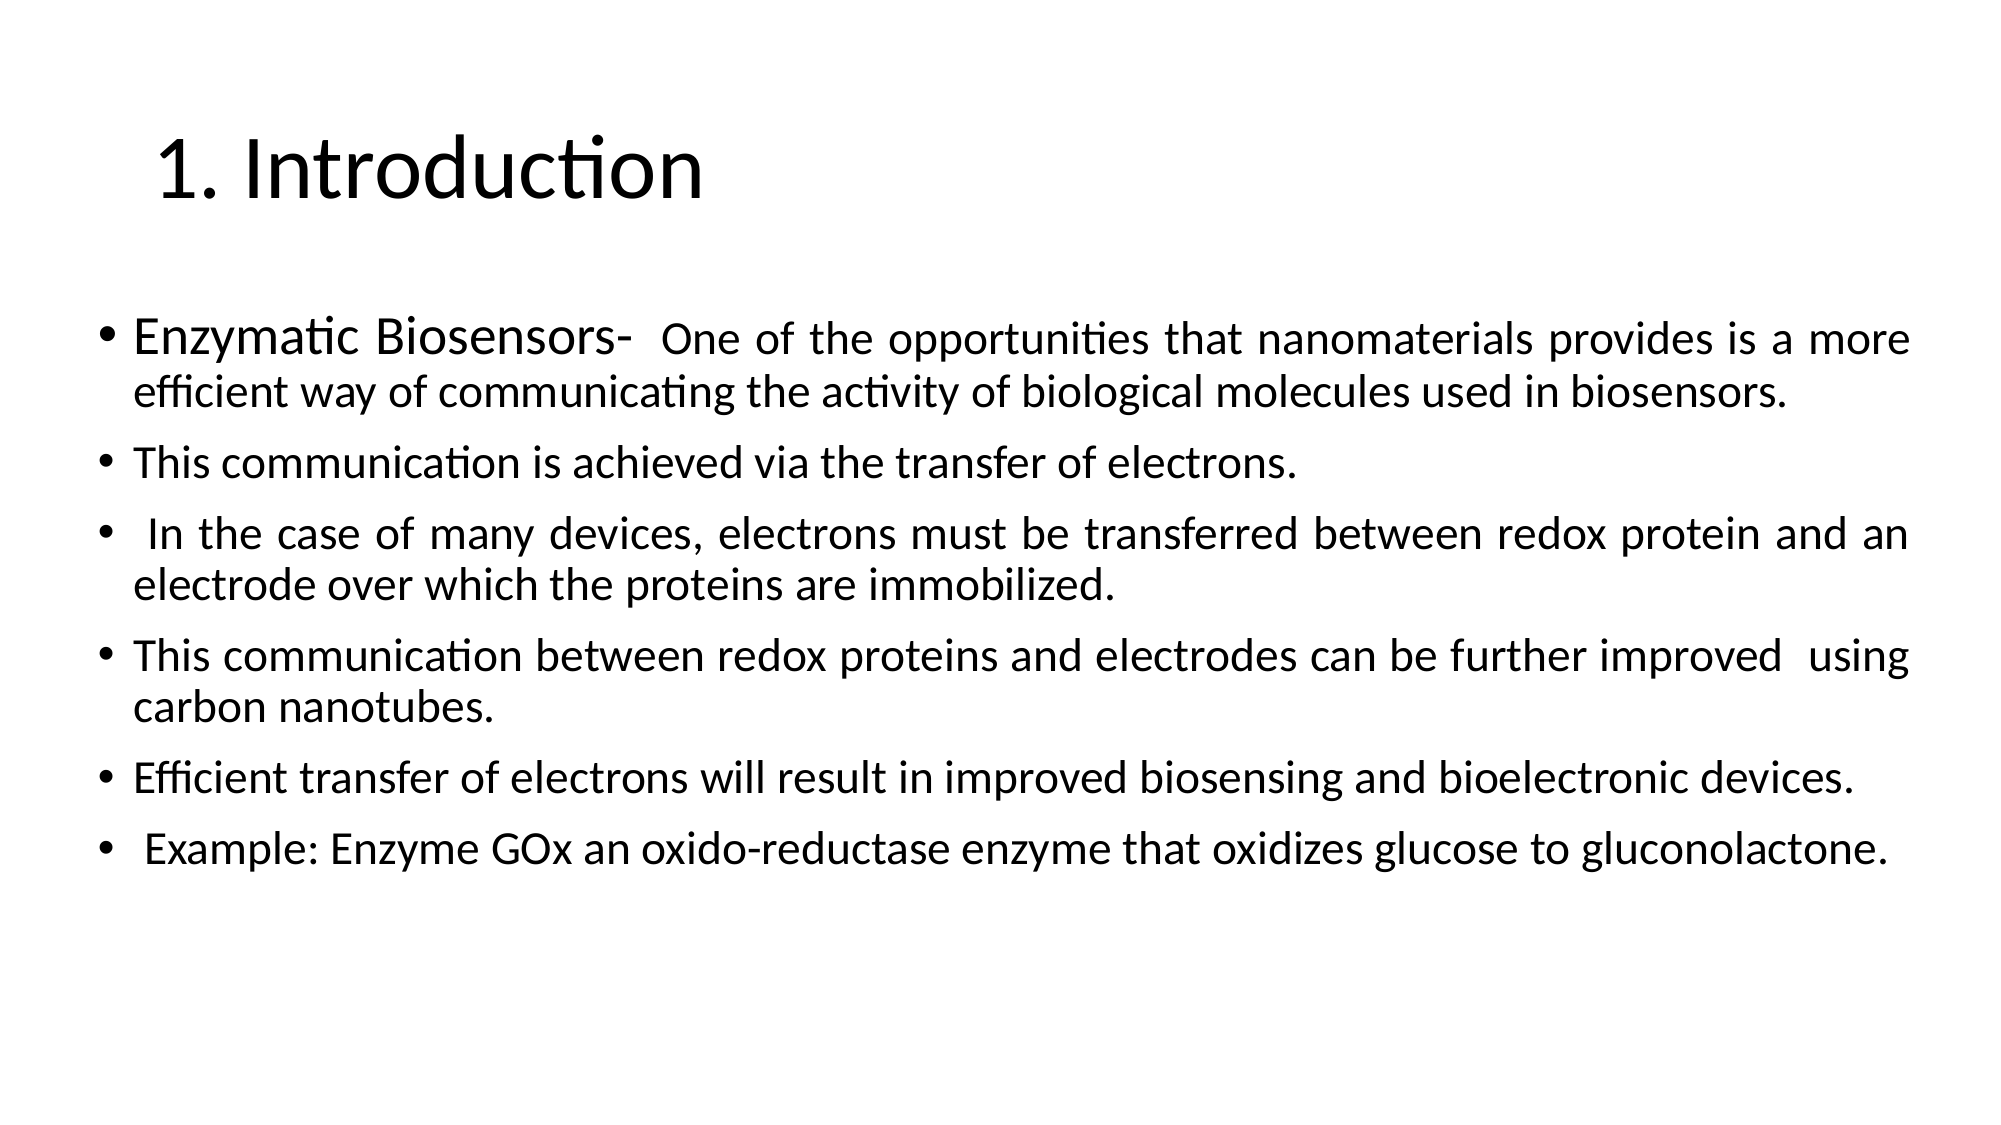

# 1. Introduction
Enzymatic Biosensors-  One of the opportunities that nanomaterials provides is a more efficient way of communicating the activity of biological molecules used in biosensors.
This communication is achieved via the transfer of electrons.
 In the case of many devices, electrons must be transferred between redox protein and an electrode over which the proteins are immobilized.
This communication between redox proteins and electrodes can be further improved  using carbon nanotubes.
Efficient transfer of electrons will result in improved biosensing and bioelectronic devices.
 Example: Enzyme GOx an oxido-reductase enzyme that oxidizes glucose to gluconolactone.